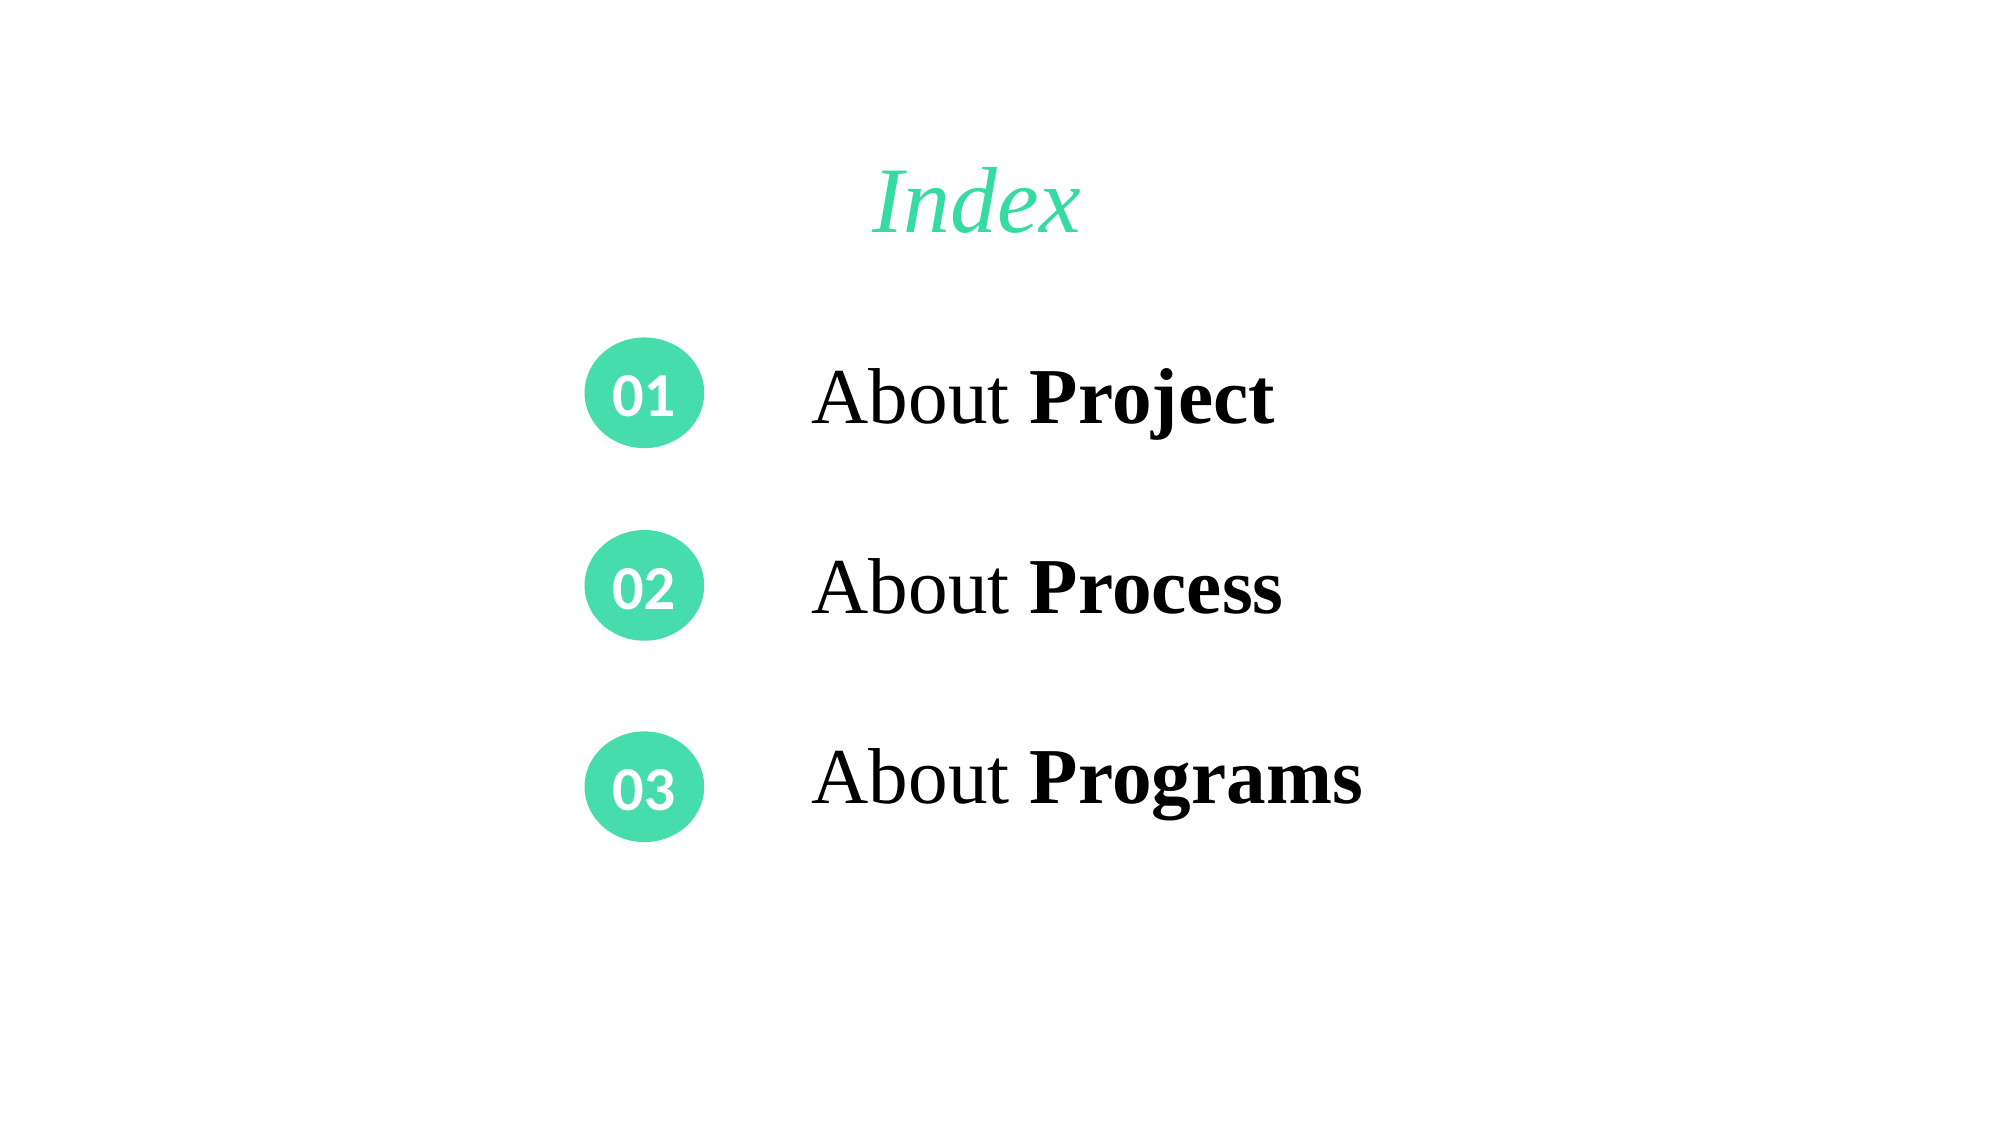

Index
About Project

About Process

About Programs

01

02

03